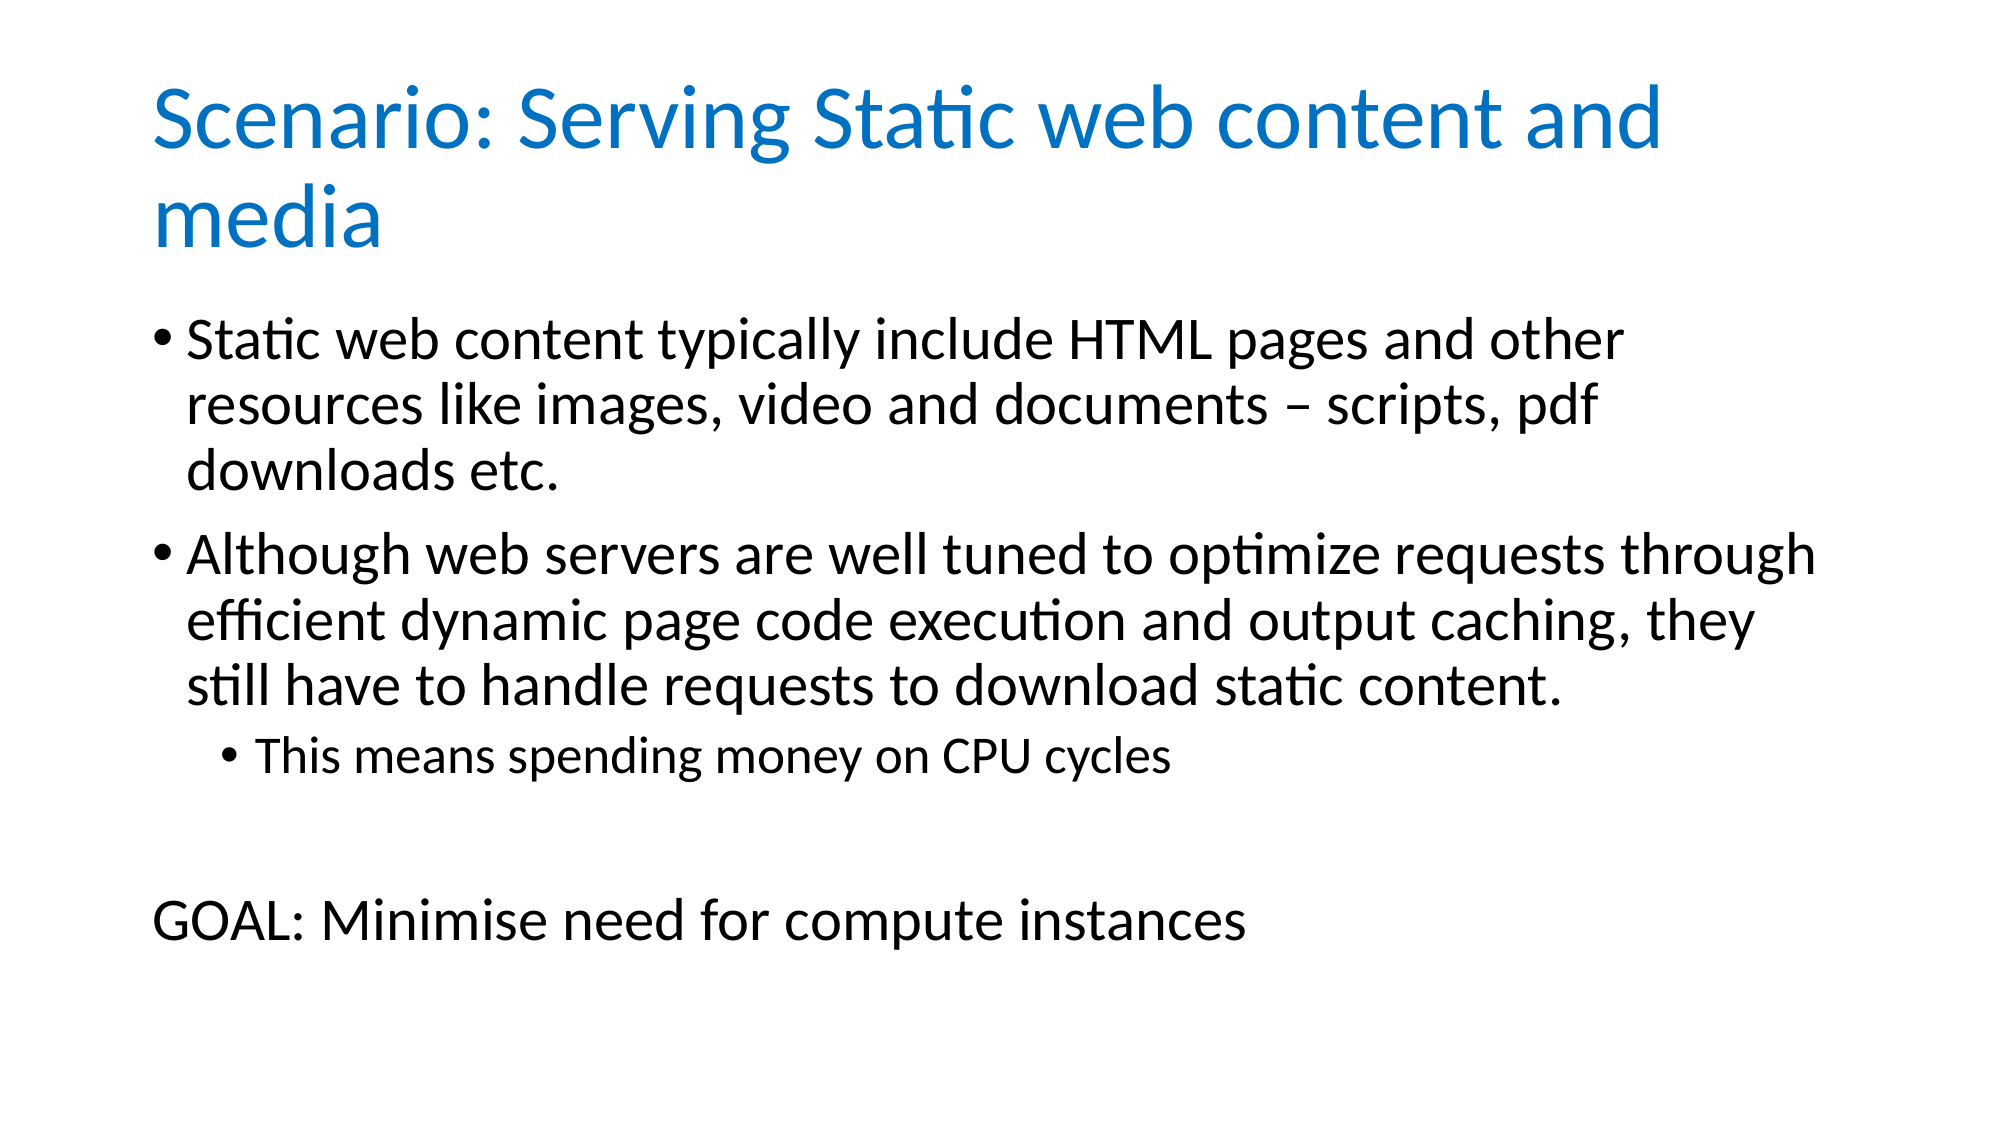

# Scenario: Serving Static web content and media
Static web content typically include HTML pages and other resources like images, video and documents – scripts, pdf downloads etc.
Although web servers are well tuned to optimize requests through efficient dynamic page code execution and output caching, they still have to handle requests to download static content.
This means spending money on CPU cycles

GOAL: Minimise need for compute instances